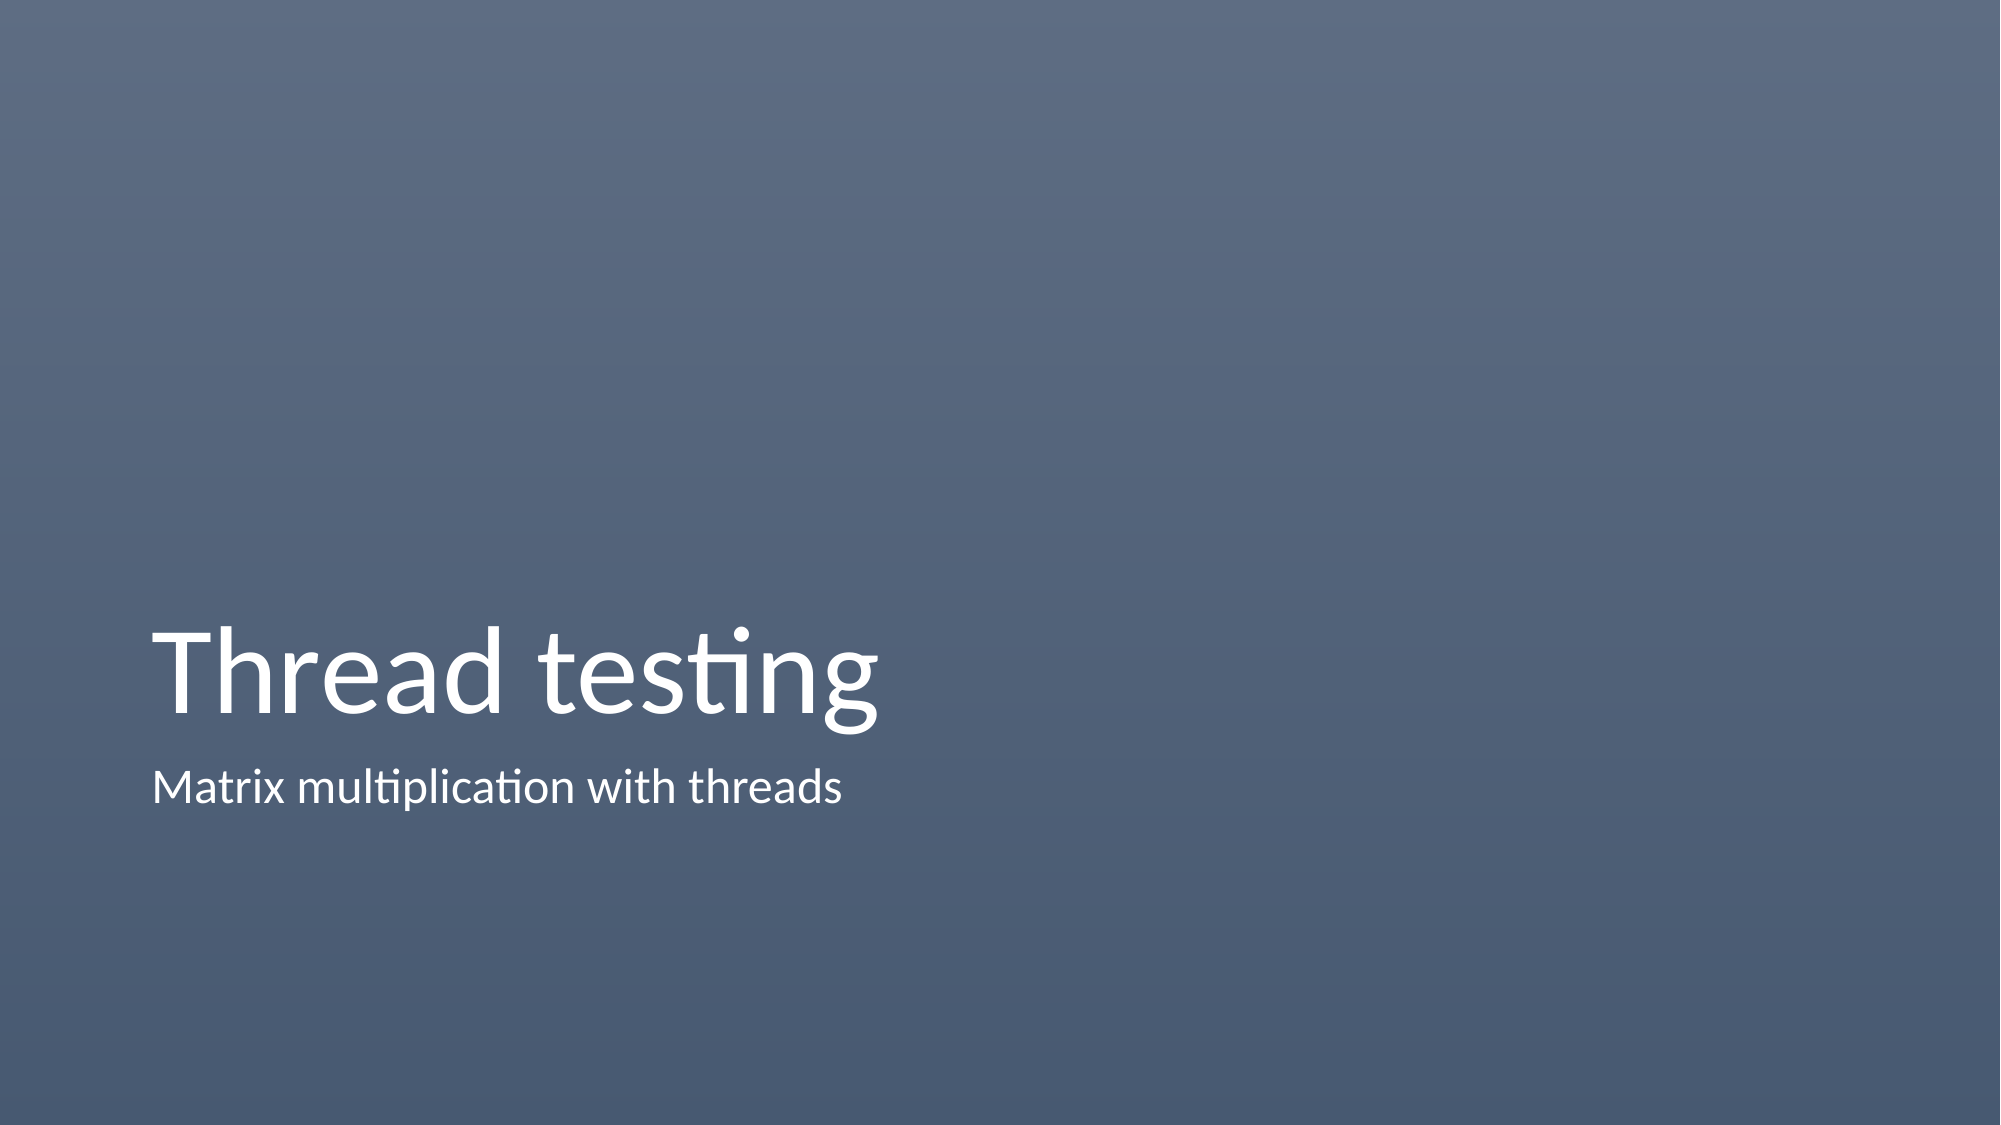

# Thread testing
Matrix multiplication with threads